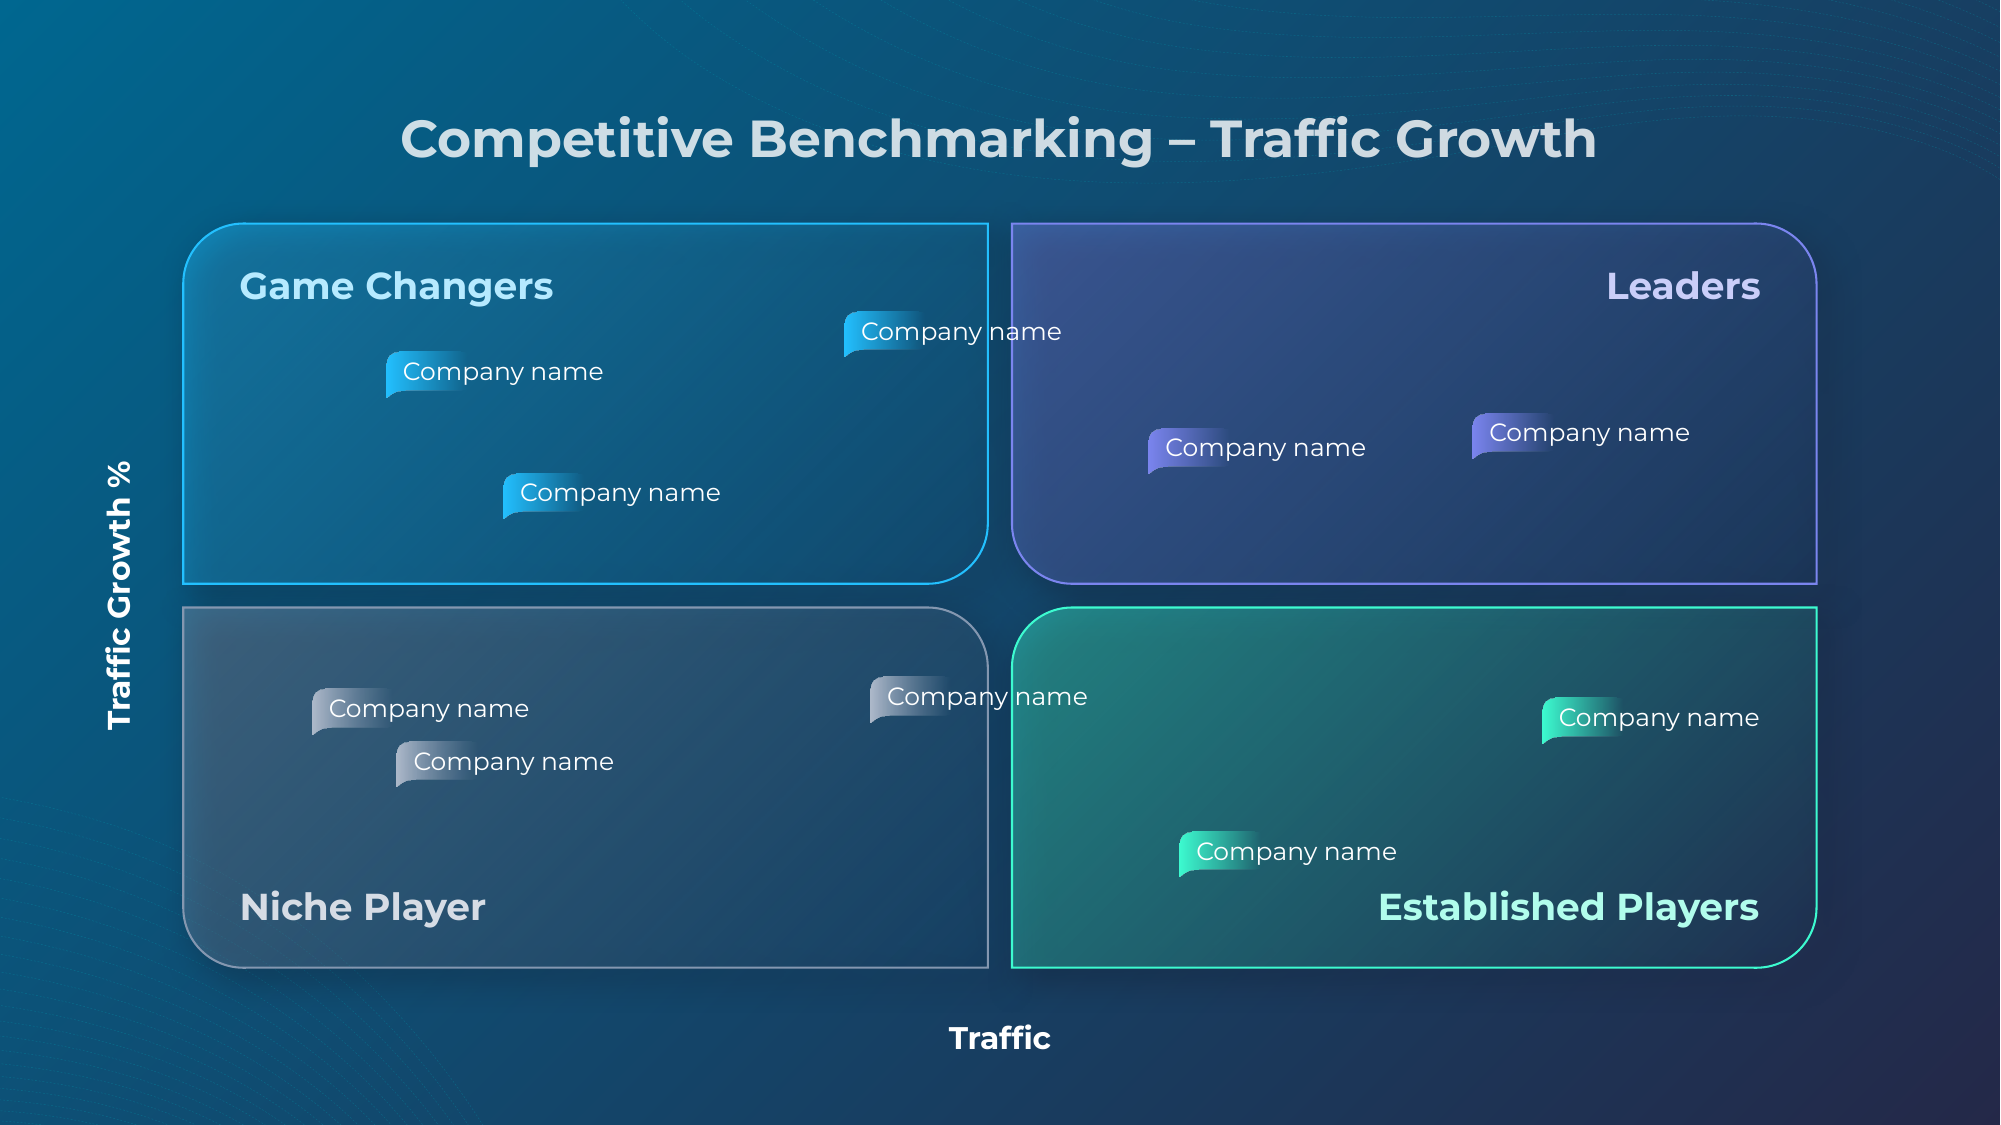

Competitive Benchmarking – Traffic Growth

Game Changers
Leaders
Company name

Company name

Company name

Company name

Company name

Traffic Growth %

Company name

Company name

Company name

Company name

Company name

Niche Player
Established Players
Traffic